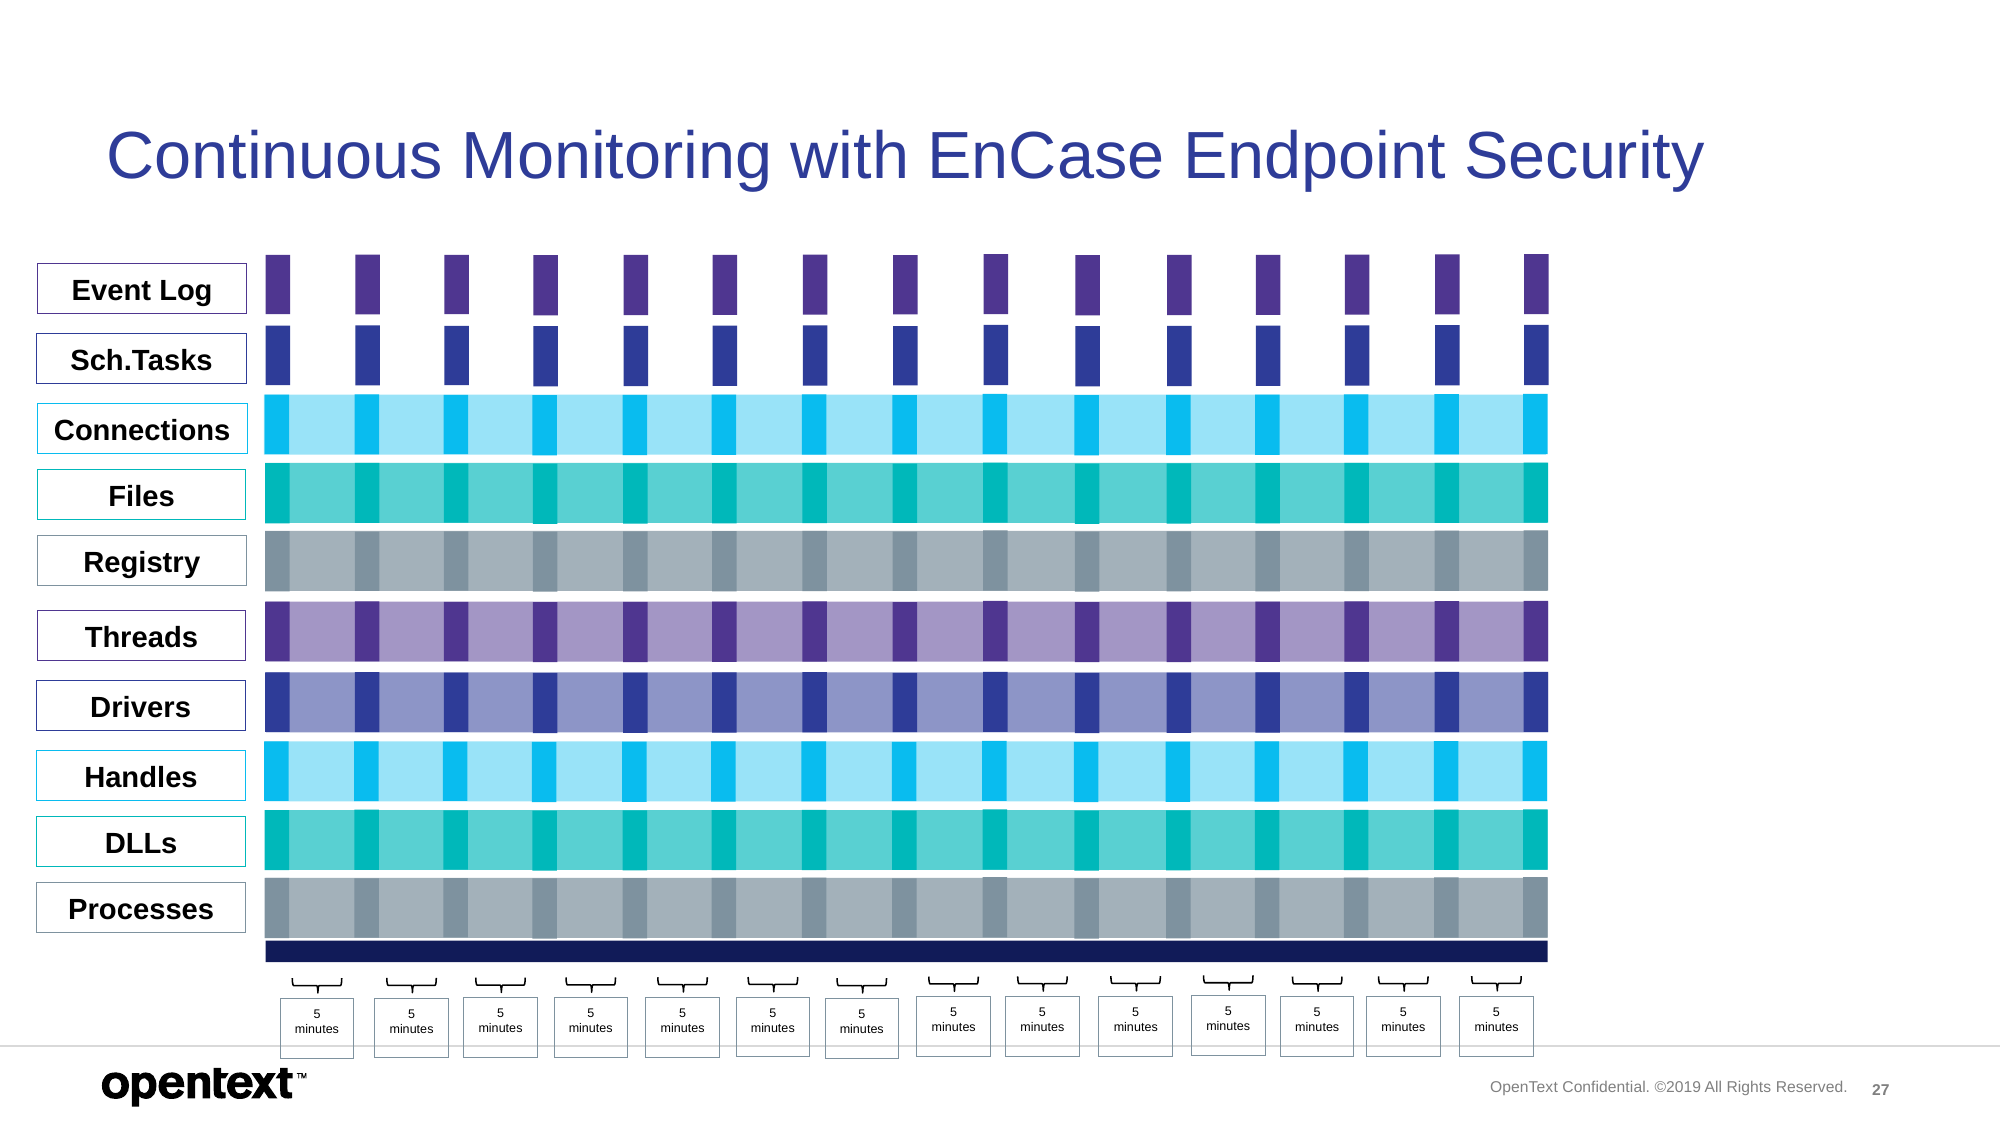

# Continuous Monitoring with EnCase Endpoint Security

Event Log

Sch.Tasks

Connections

Files

Registry

Threads

Drivers

Handles

DLLs

Processes

5 minutes
5 minutes
5 minutes
5 minutes
5 minutes
5 minutes
5 minutes
5 minutes
5 minutes
5 minutes
5 minutes
5 minutes
5 minutes
5 minutes